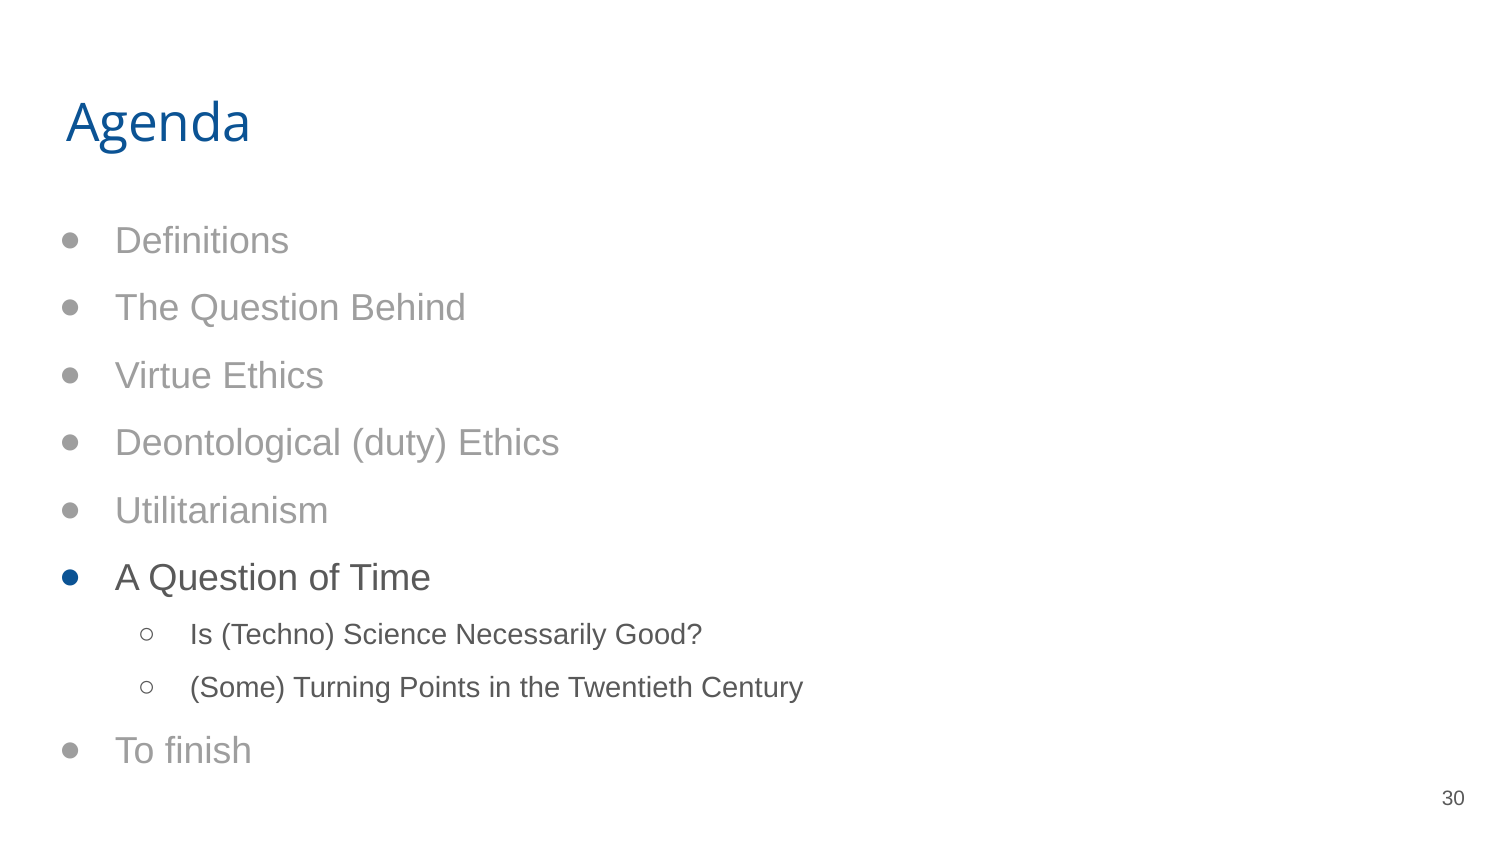

# Agenda
Definitions
The Question Behind
Virtue Ethics
Deontological (duty) Ethics
Utilitarianism
A Question of Time
Is (Techno) Science Necessarily Good?
(Some) Turning Points in the Twentieth Century
To finish
30